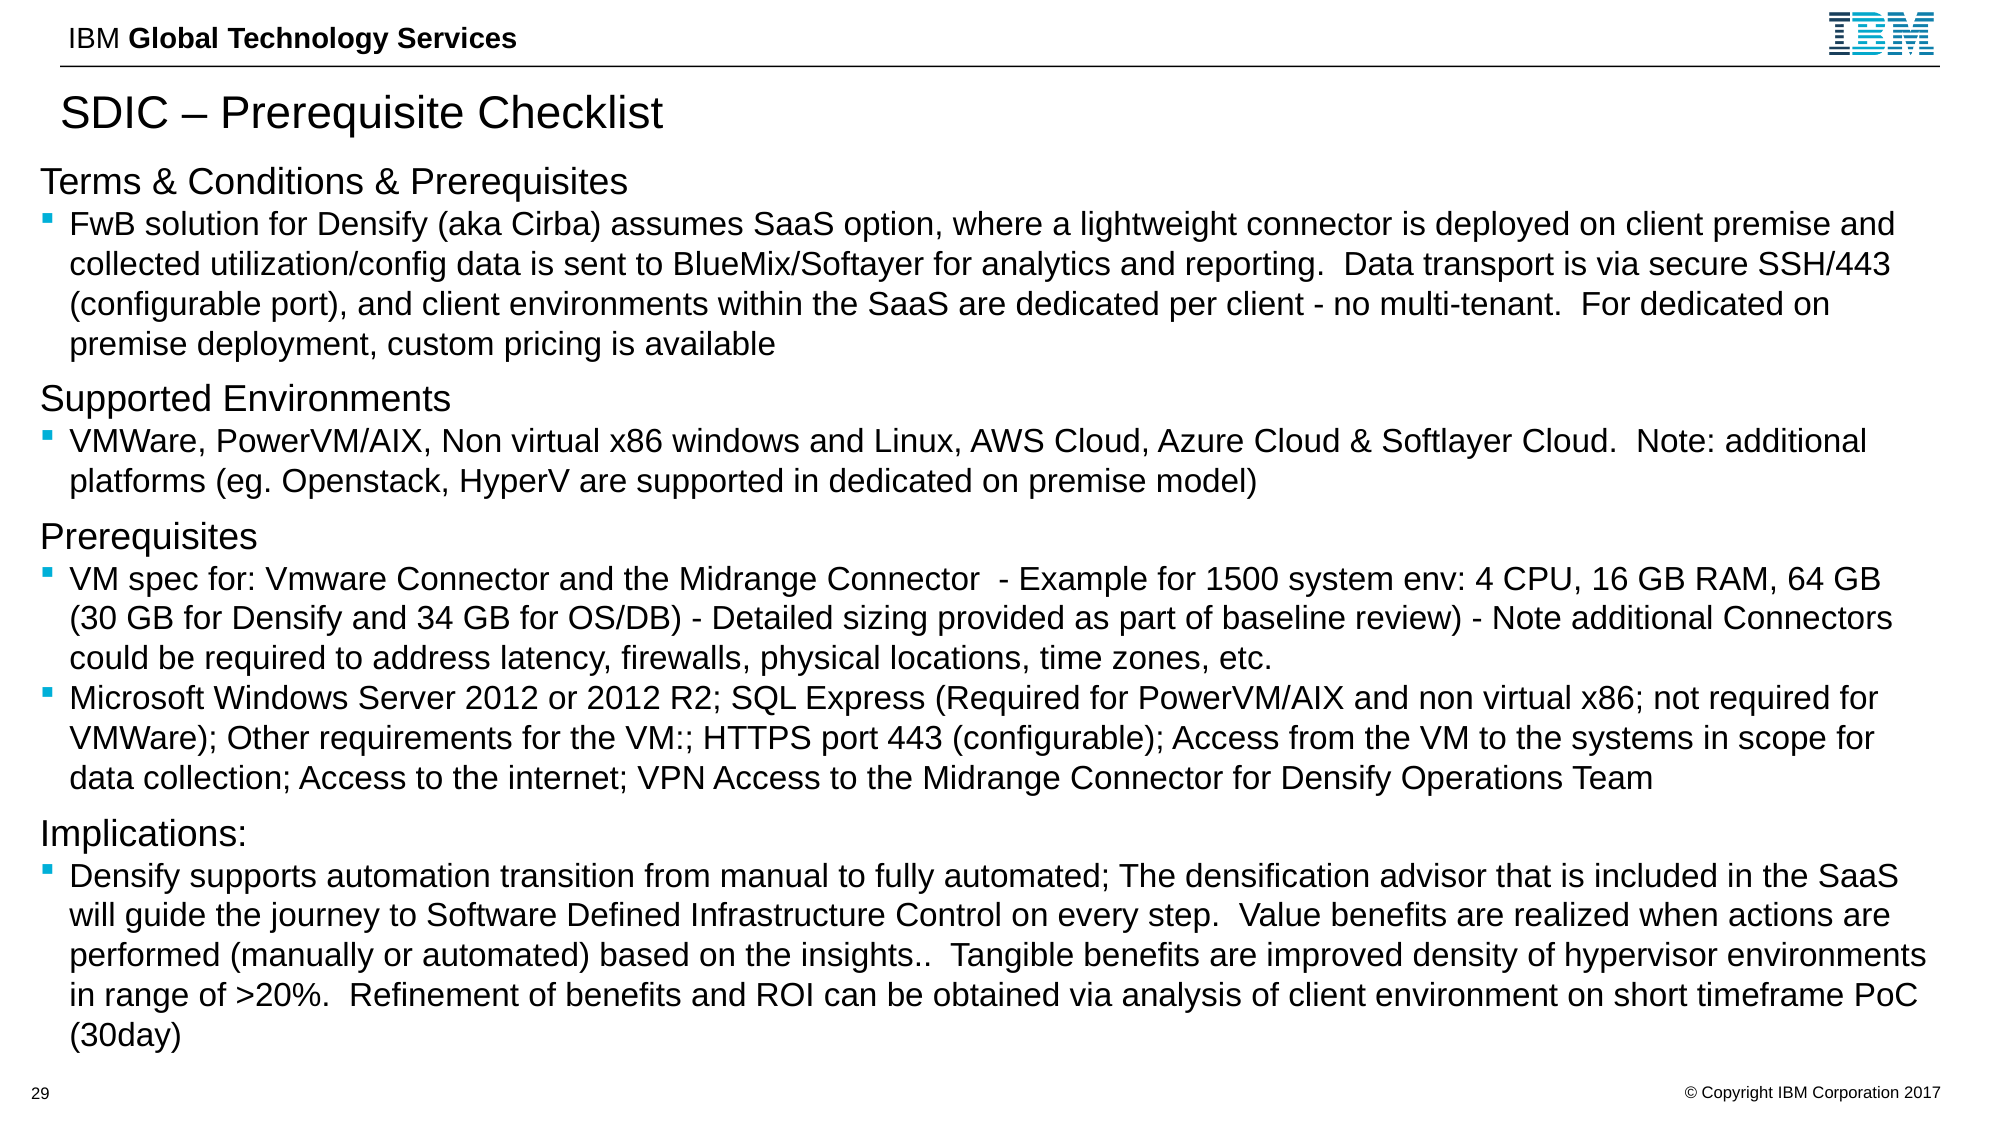

# SDIC – Prerequisite Checklist
Terms & Conditions & Prerequisites
FwB solution for Densify (aka Cirba) assumes SaaS option, where a lightweight connector is deployed on client premise and collected utilization/config data is sent to BlueMix/Softayer for analytics and reporting.  Data transport is via secure SSH/443 (configurable port), and client environments within the SaaS are dedicated per client - no multi-tenant.  For dedicated on premise deployment, custom pricing is available
Supported Environments
VMWare, PowerVM/AIX, Non virtual x86 windows and Linux, AWS Cloud, Azure Cloud & Softlayer Cloud.  Note: additional platforms (eg. Openstack, HyperV are supported in dedicated on premise model)
Prerequisites
VM spec for: Vmware Connector and the Midrange Connector  - Example for 1500 system env: 4 CPU, 16 GB RAM, 64 GB (30 GB for Densify and 34 GB for OS/DB) - Detailed sizing provided as part of baseline review) - Note additional Connectors could be required to address latency, firewalls, physical locations, time zones, etc.
Microsoft Windows Server 2012 or 2012 R2; SQL Express (Required for PowerVM/AIX and non virtual x86; not required for VMWare); Other requirements for the VM:; HTTPS port 443 (configurable); Access from the VM to the systems in scope for data collection; Access to the internet; VPN Access to the Midrange Connector for Densify Operations Team
Implications:
Densify supports automation transition from manual to fully automated; The densification advisor that is included in the SaaS will guide the journey to Software Defined Infrastructure Control on every step.  Value benefits are realized when actions are performed (manually or automated) based on the insights..  Tangible benefits are improved density of hypervisor environments in range of >20%.  Refinement of benefits and ROI can be obtained via analysis of client environment on short timeframe PoC (30day)

29